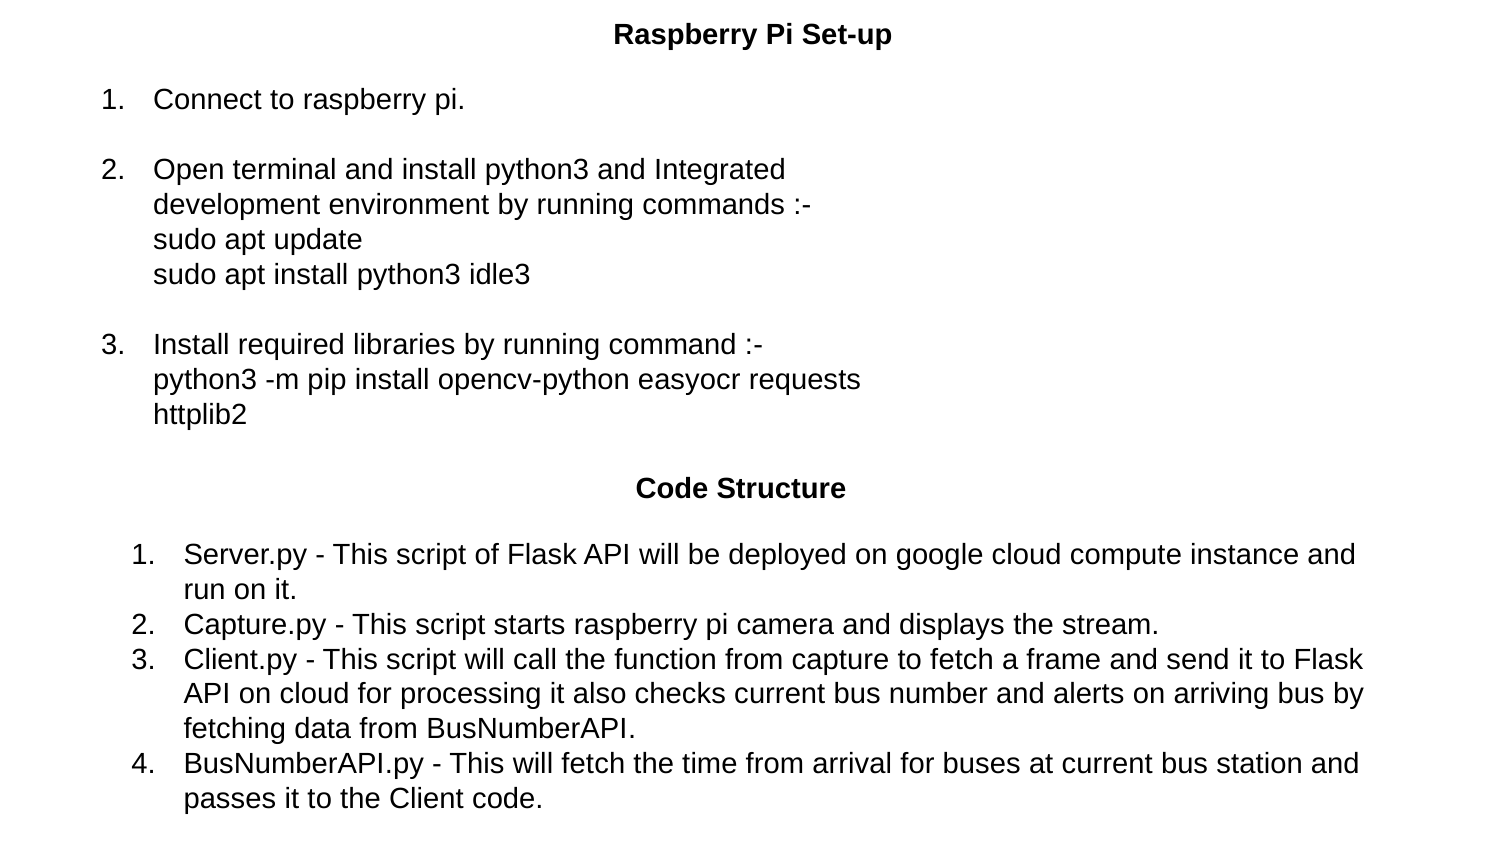

Raspberry Pi Set-up
Connect to raspberry pi.

Open terminal and install python3 and Integrated development environment by running commands :-
sudo apt update
sudo apt install python3 idle3

Install required libraries by running command :-
python3 -m pip install opencv-python easyocr requests httplib2
Code Structure
Server.py - This script of Flask API will be deployed on google cloud compute instance and run on it.
Capture.py - This script starts raspberry pi camera and displays the stream.
Client.py - This script will call the function from capture to fetch a frame and send it to Flask API on cloud for processing it also checks current bus number and alerts on arriving bus by fetching data from BusNumberAPI.
BusNumberAPI.py - This will fetch the time from arrival for buses at current bus station and passes it to the Client code.